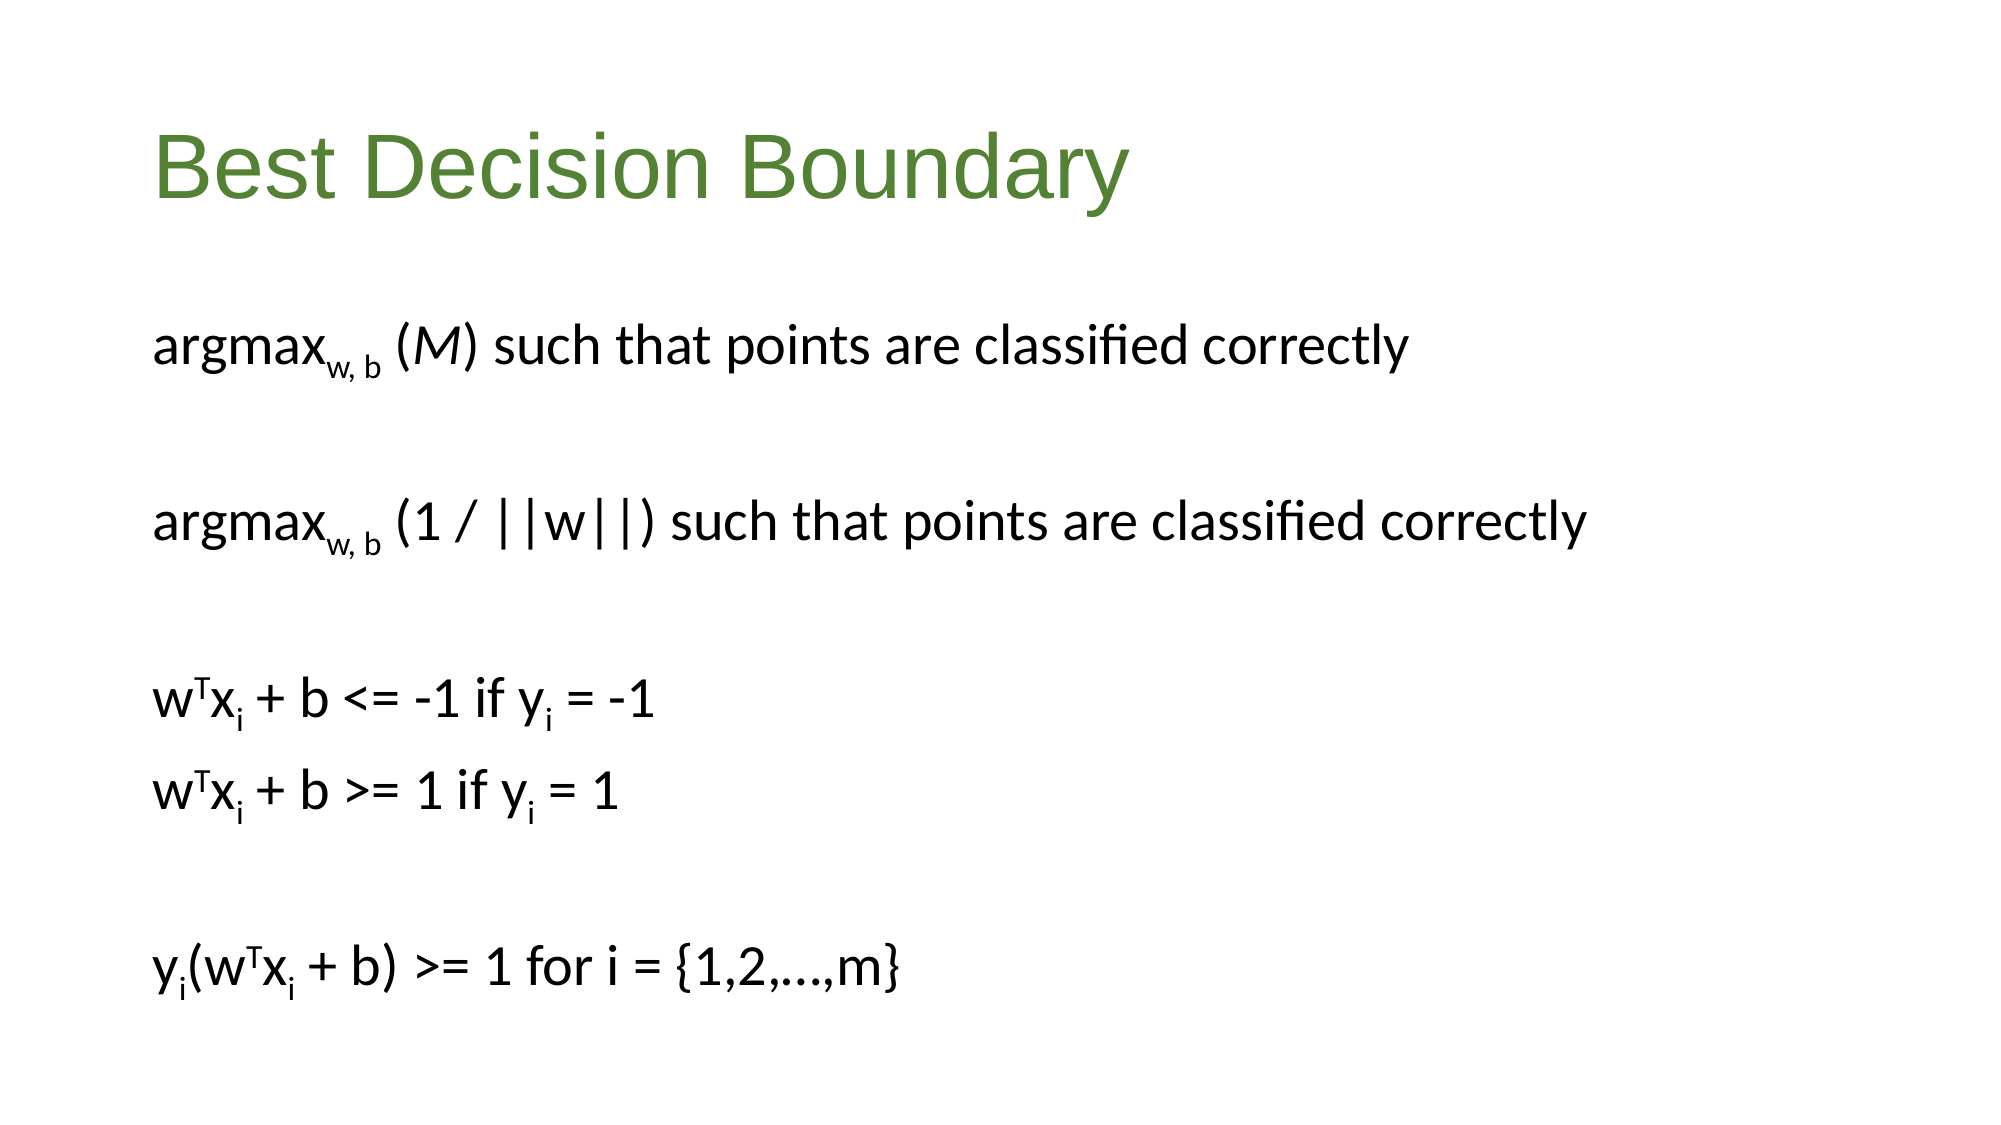

# Best Decision Boundary
argmaxw, b (M) such that points are classified correctly

argmaxw, b (1 / ||w||) such that points are classified correctly

wTxi + b <= -1 if yi = -1
wTxi + b >= 1 if yi = 1

yi(wTxi + b) >= 1 for i = {1,2,…,m}